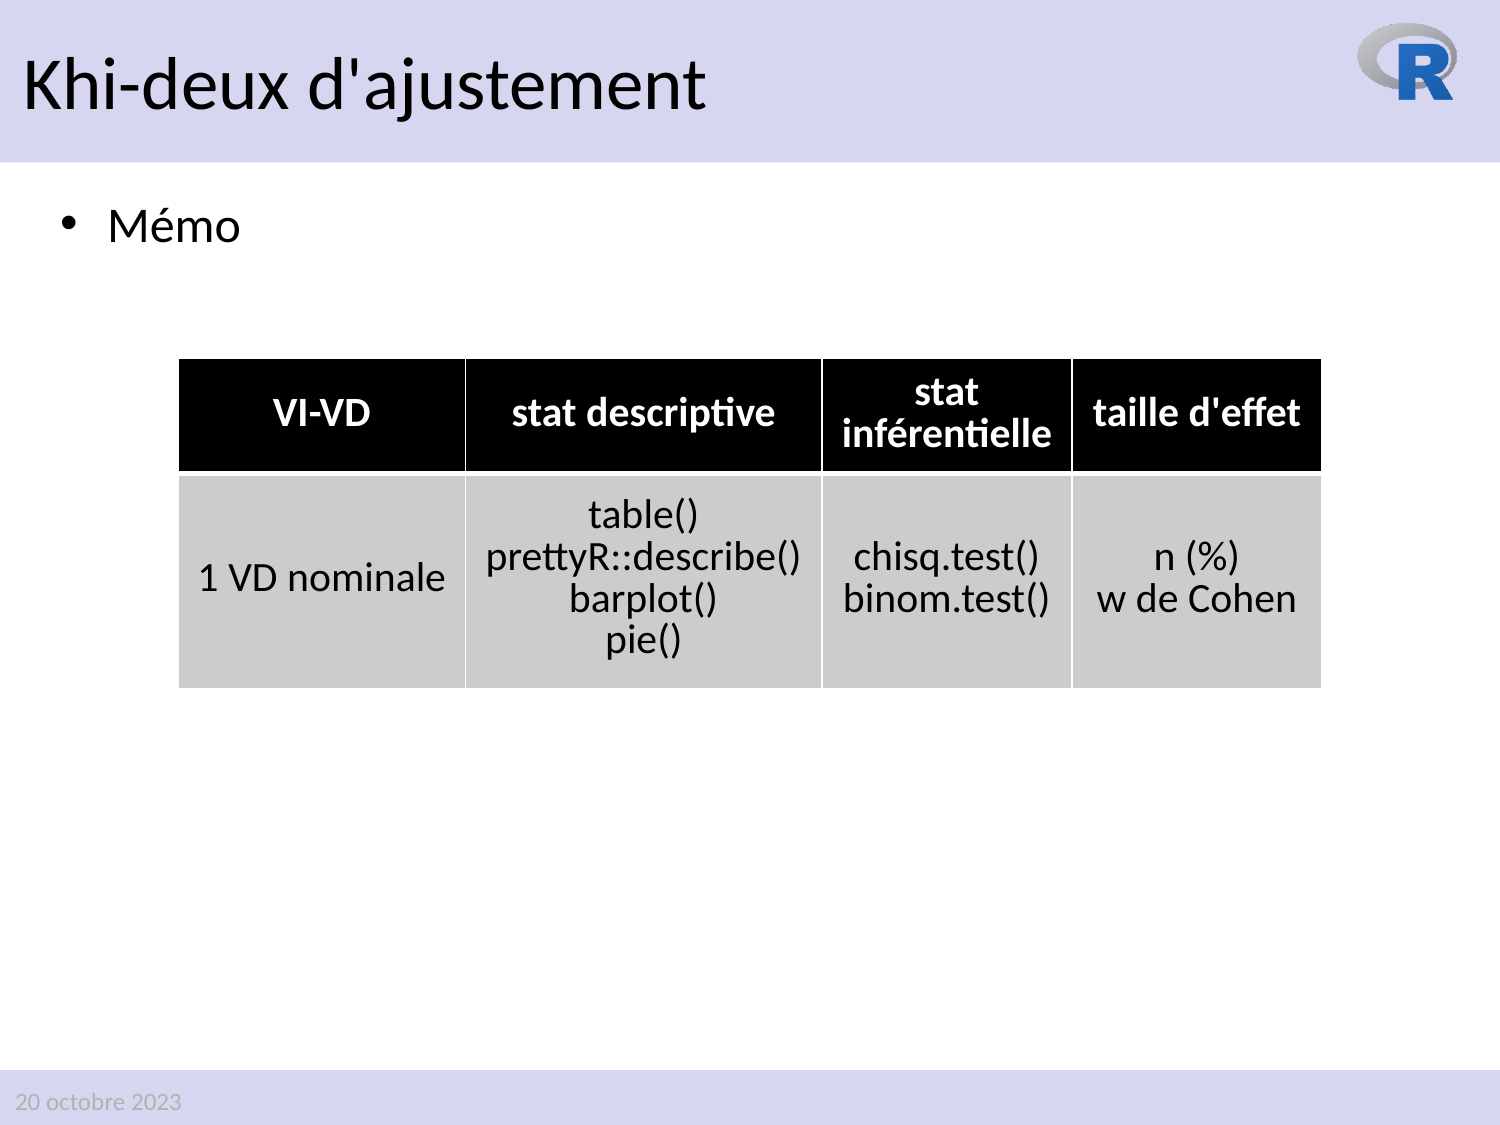

Khi-deux d'ajustement
Mémo
| VI-VD | stat descriptive | stat inférentielle | taille d'effet |
| --- | --- | --- | --- |
| 1 VD nominale | table() prettyR::describe() barplot() pie() | chisq.test() binom.test() | n (%) w de Cohen |
20 octobre 2023
96
https://www.reilly-coglab.com/data
https://www.psychometrie.jlroulin.fr/cours/aide_quizz.html?B14.html